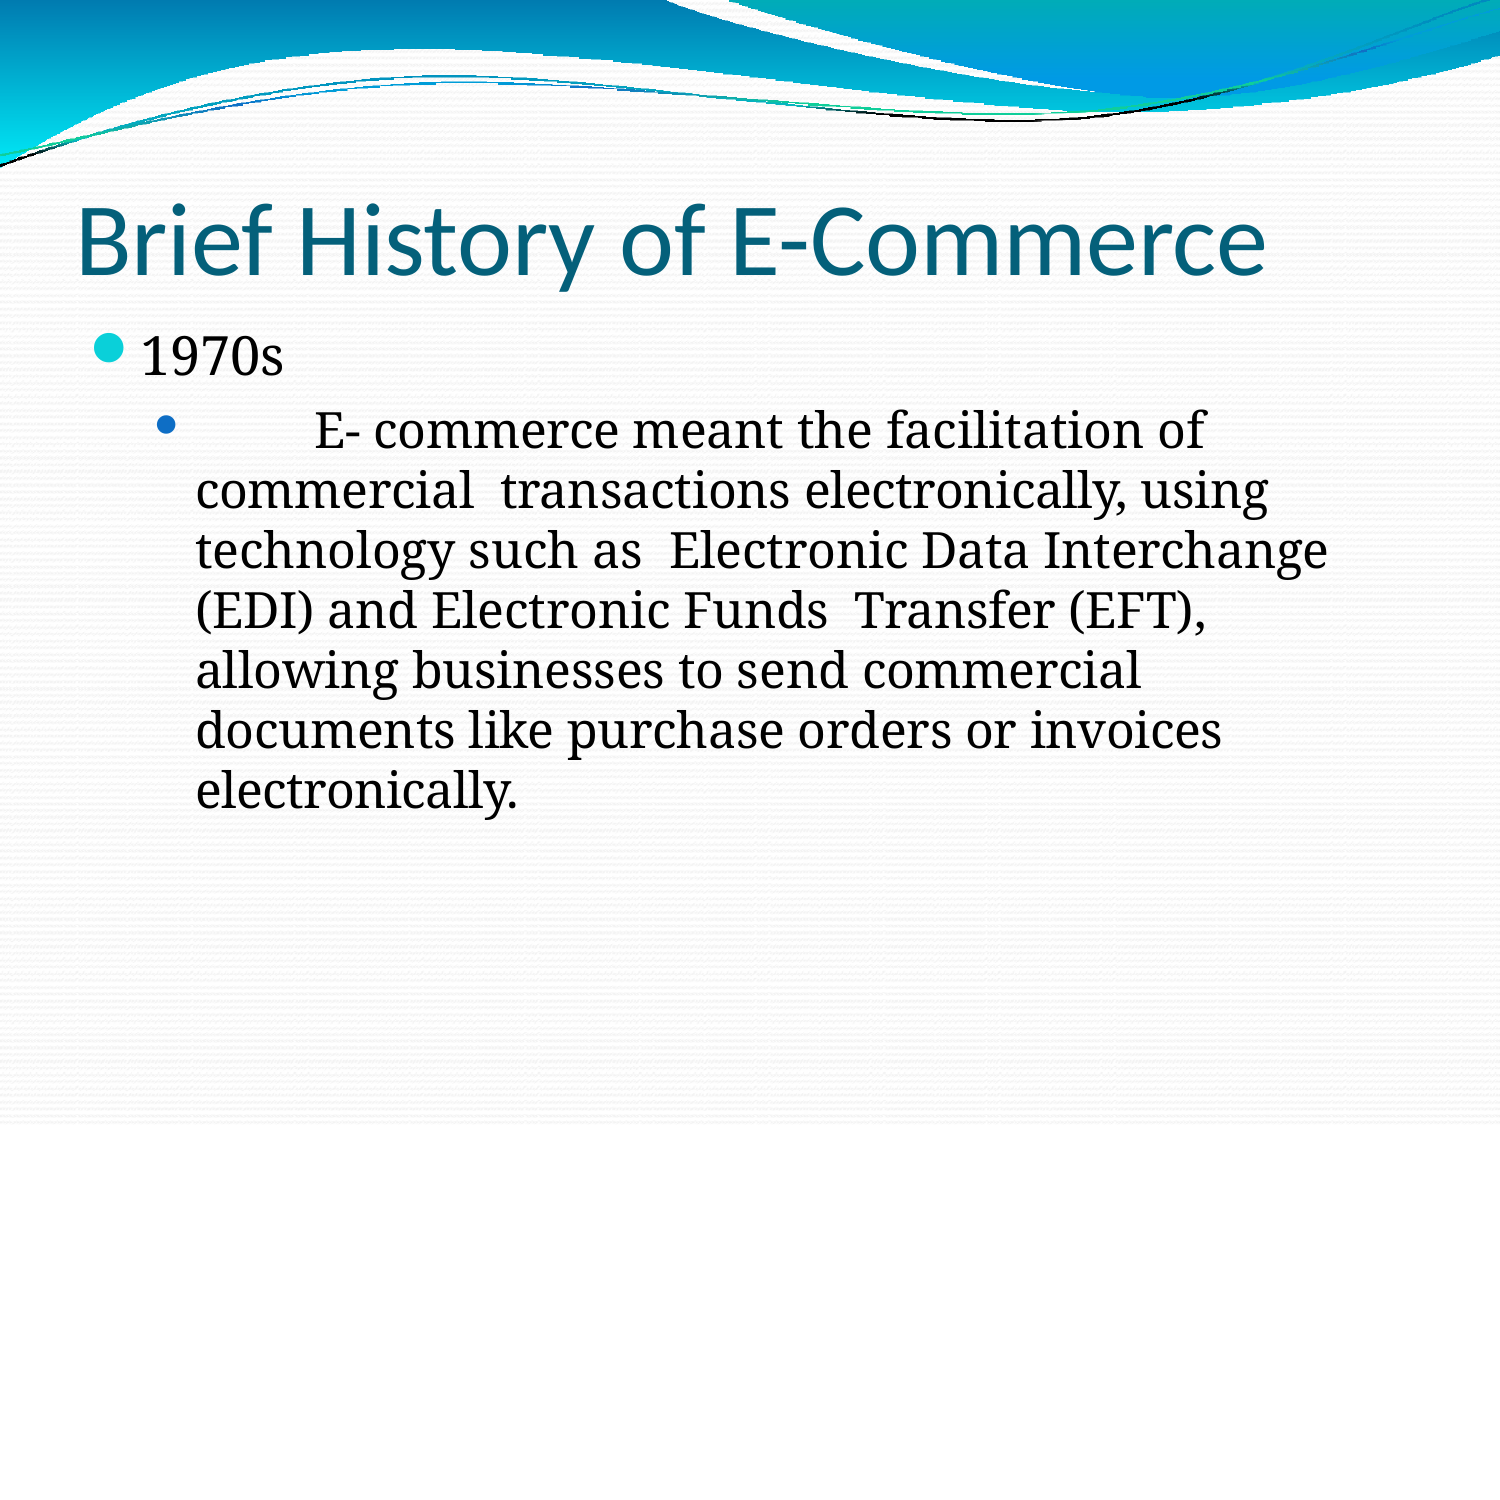

# Brief History of E-Commerce
1970s
	E- commerce meant the facilitation of commercial  transactions electronically, using technology such as  Electronic Data Interchange (EDI) and Electronic Funds  Transfer (EFT), allowing businesses to send commercial  documents like purchase orders or invoices  electronically.